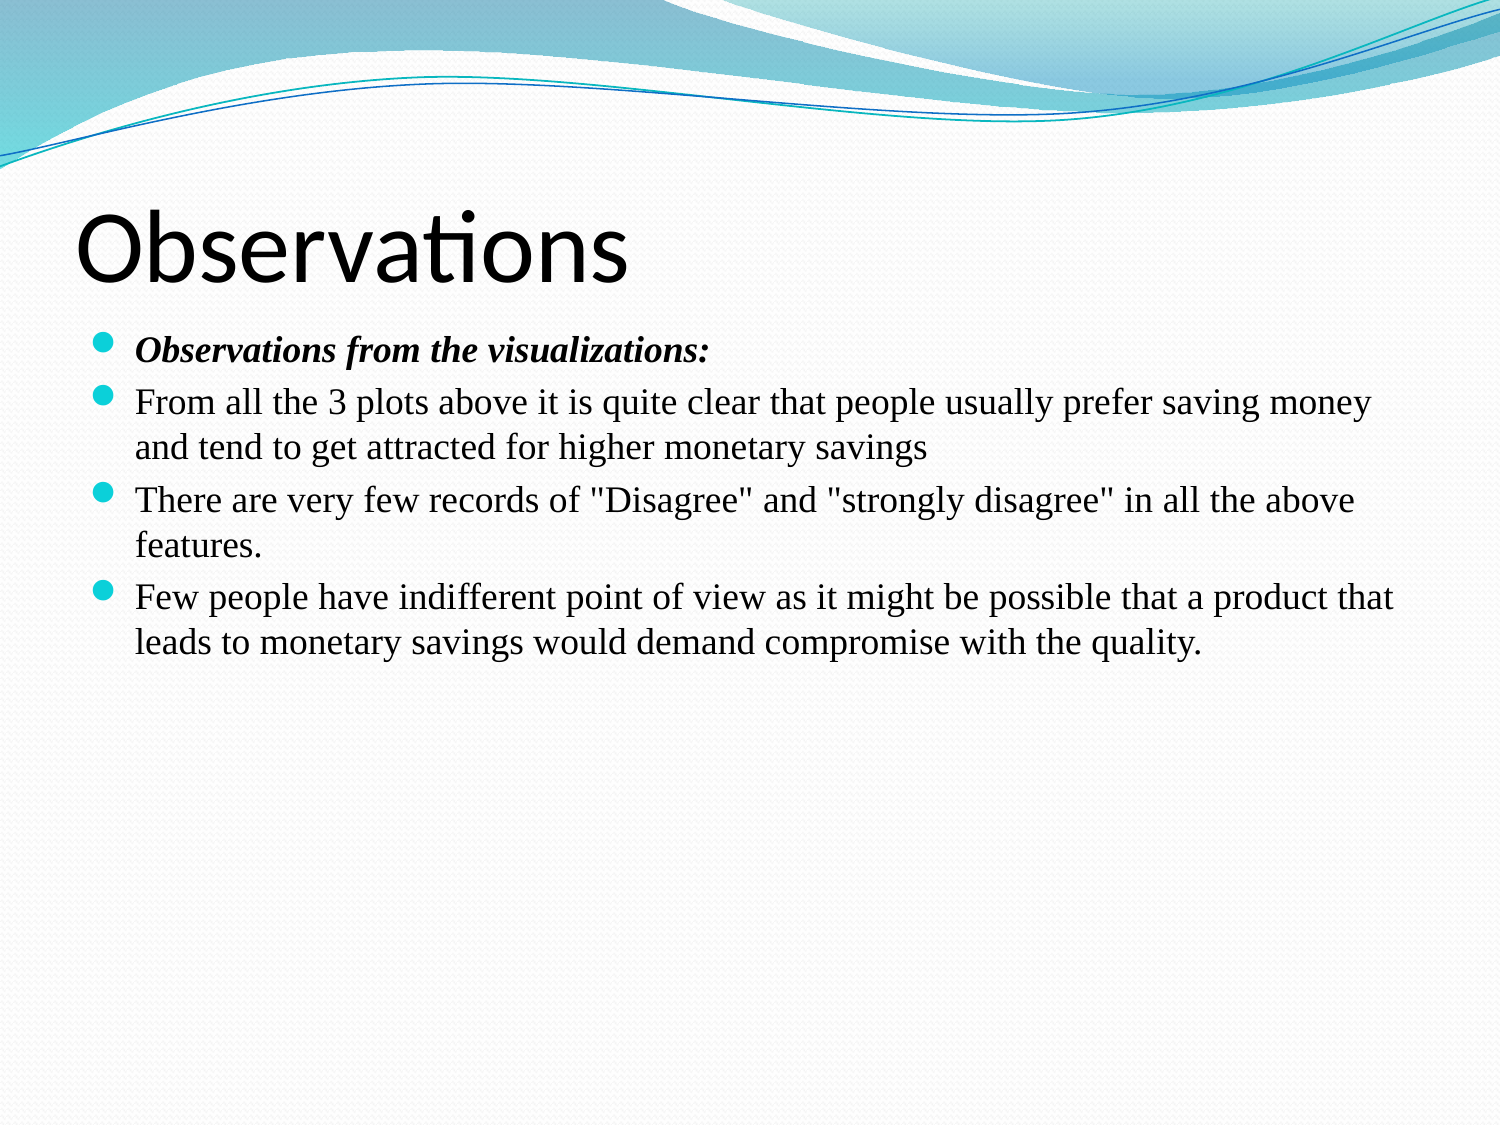

# Observations
Observations from the visualizations:
From all the 3 plots above it is quite clear that people usually prefer saving money and tend to get attracted for higher monetary savings
There are very few records of "Disagree" and "strongly disagree" in all the above features.
Few people have indifferent point of view as it might be possible that a product that leads to monetary savings would demand compromise with the quality.